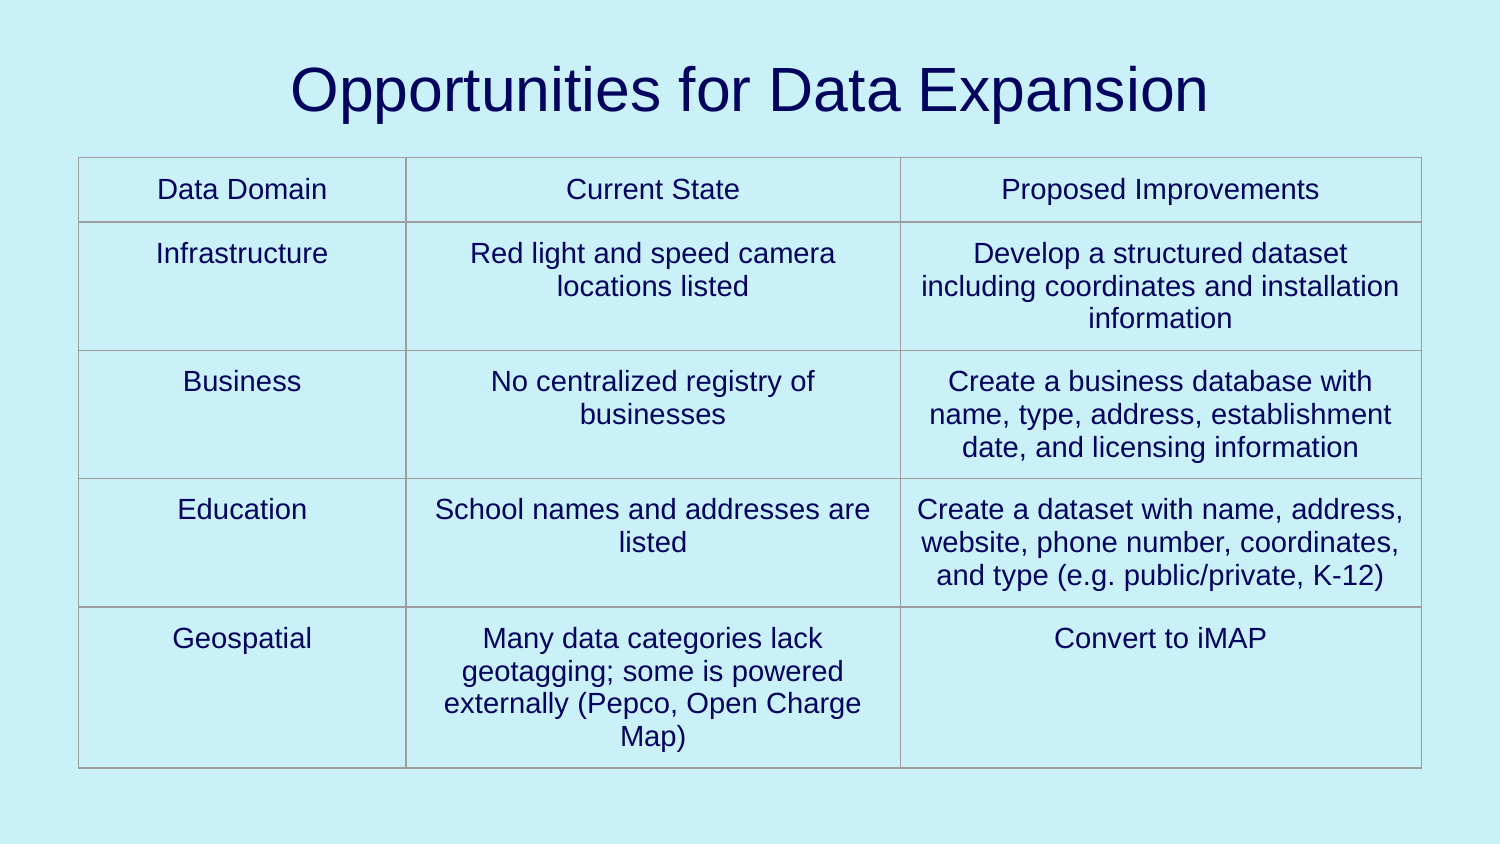

# Opportunities for Data Expansion
| Data Domain | Current State | Proposed Improvements |
| --- | --- | --- |
| Infrastructure | Red light and speed camera locations listed | Develop a structured dataset including coordinates and installation information |
| Business | No centralized registry of businesses | Create a business database with name, type, address, establishment date, and licensing information |
| Education | School names and addresses are listed | Create a dataset with name, address, website, phone number, coordinates, and type (e.g. public/private, K-12) |
| Geospatial | Many data categories lack geotagging; some is powered externally (Pepco, Open Charge Map) | Convert to iMAP |